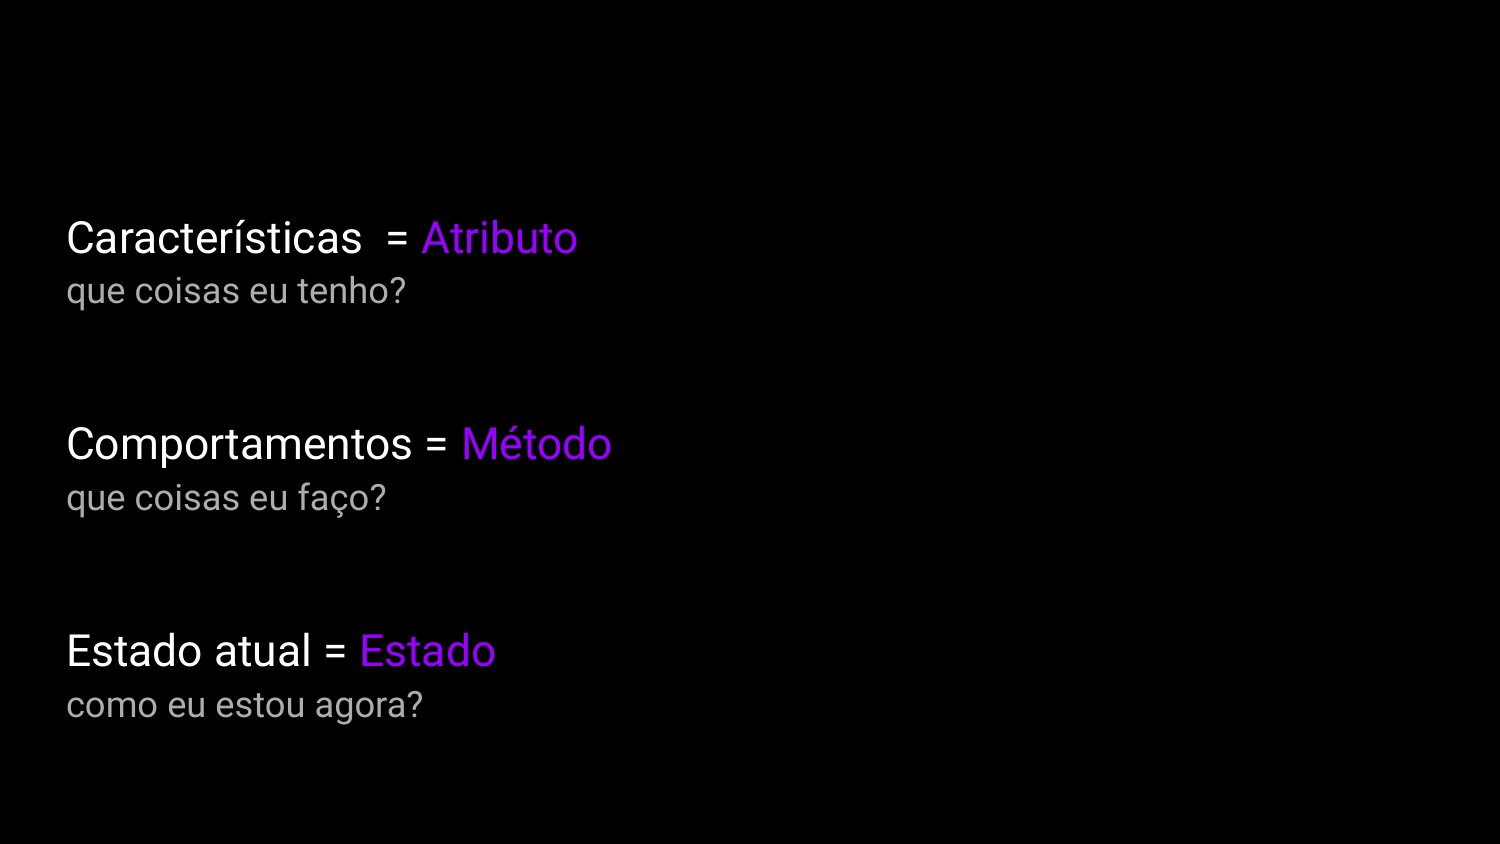

#
Características  = Atributo
que coisas eu tenho?

Comportamentos = Método
que coisas eu faço?

Estado atual = Estado
como eu estou agora?